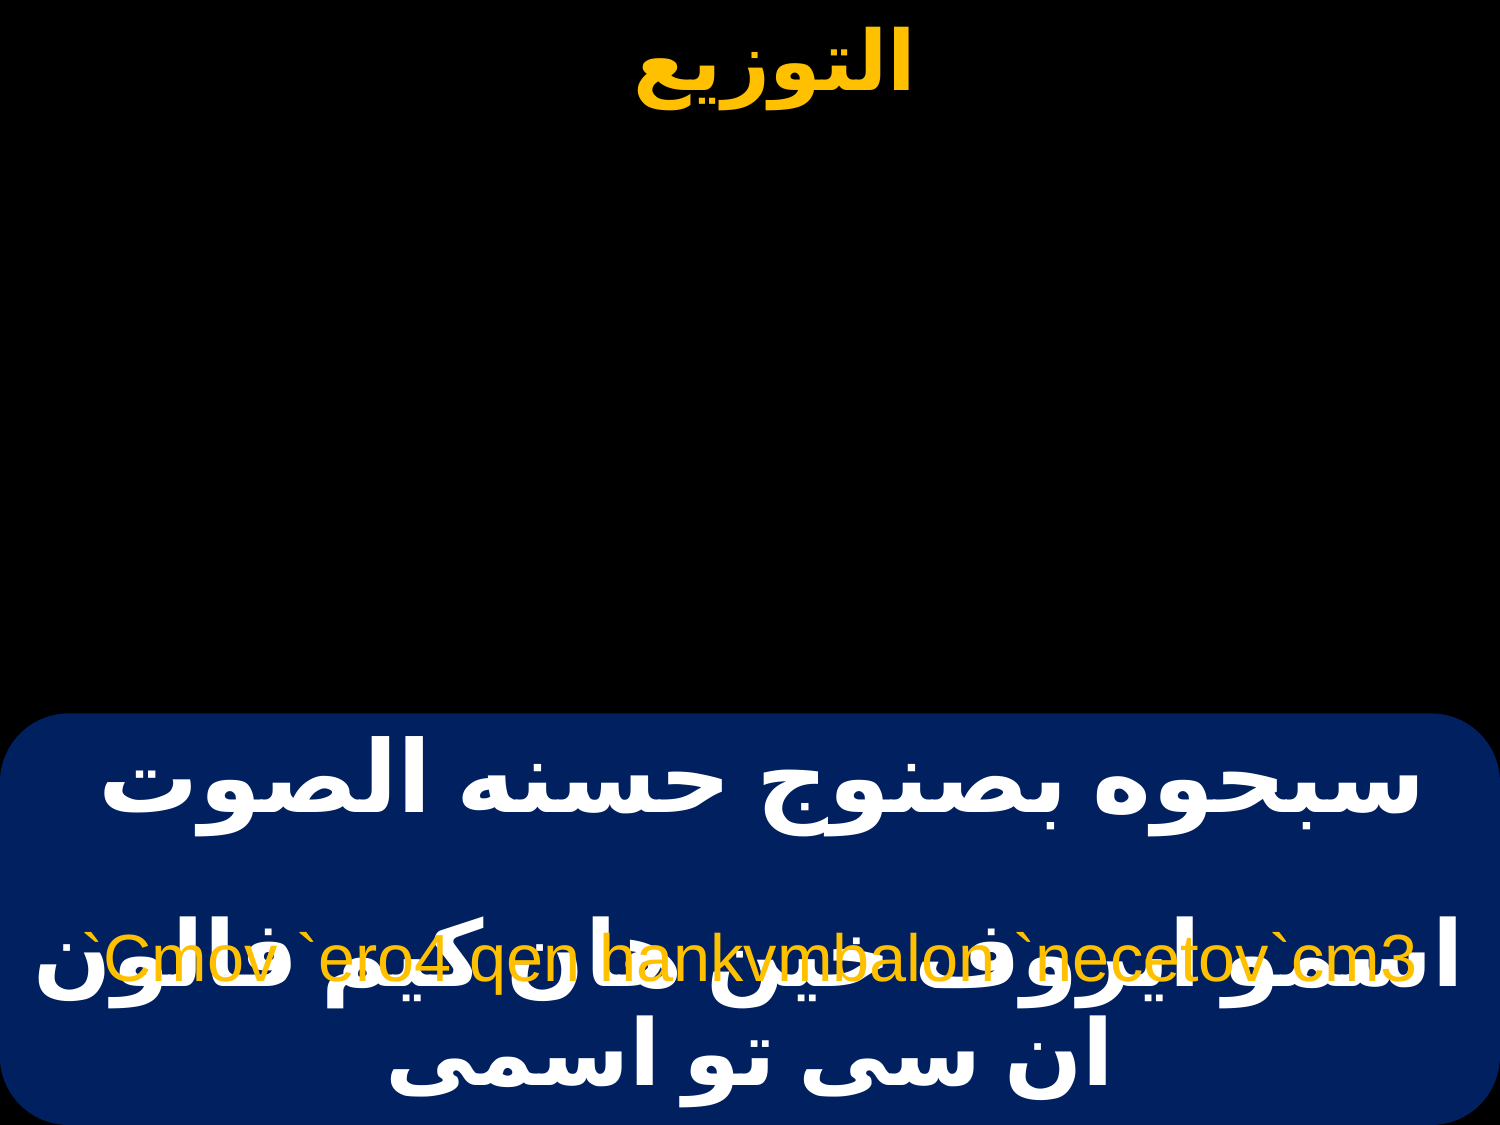

# سبحوه بصنوج حسنه الصوت
`Cmov `ero4 qen hankvmbalon `necetov`cm3
اسمو ايروف خين هان كيم فالون ان سى تو اسمى